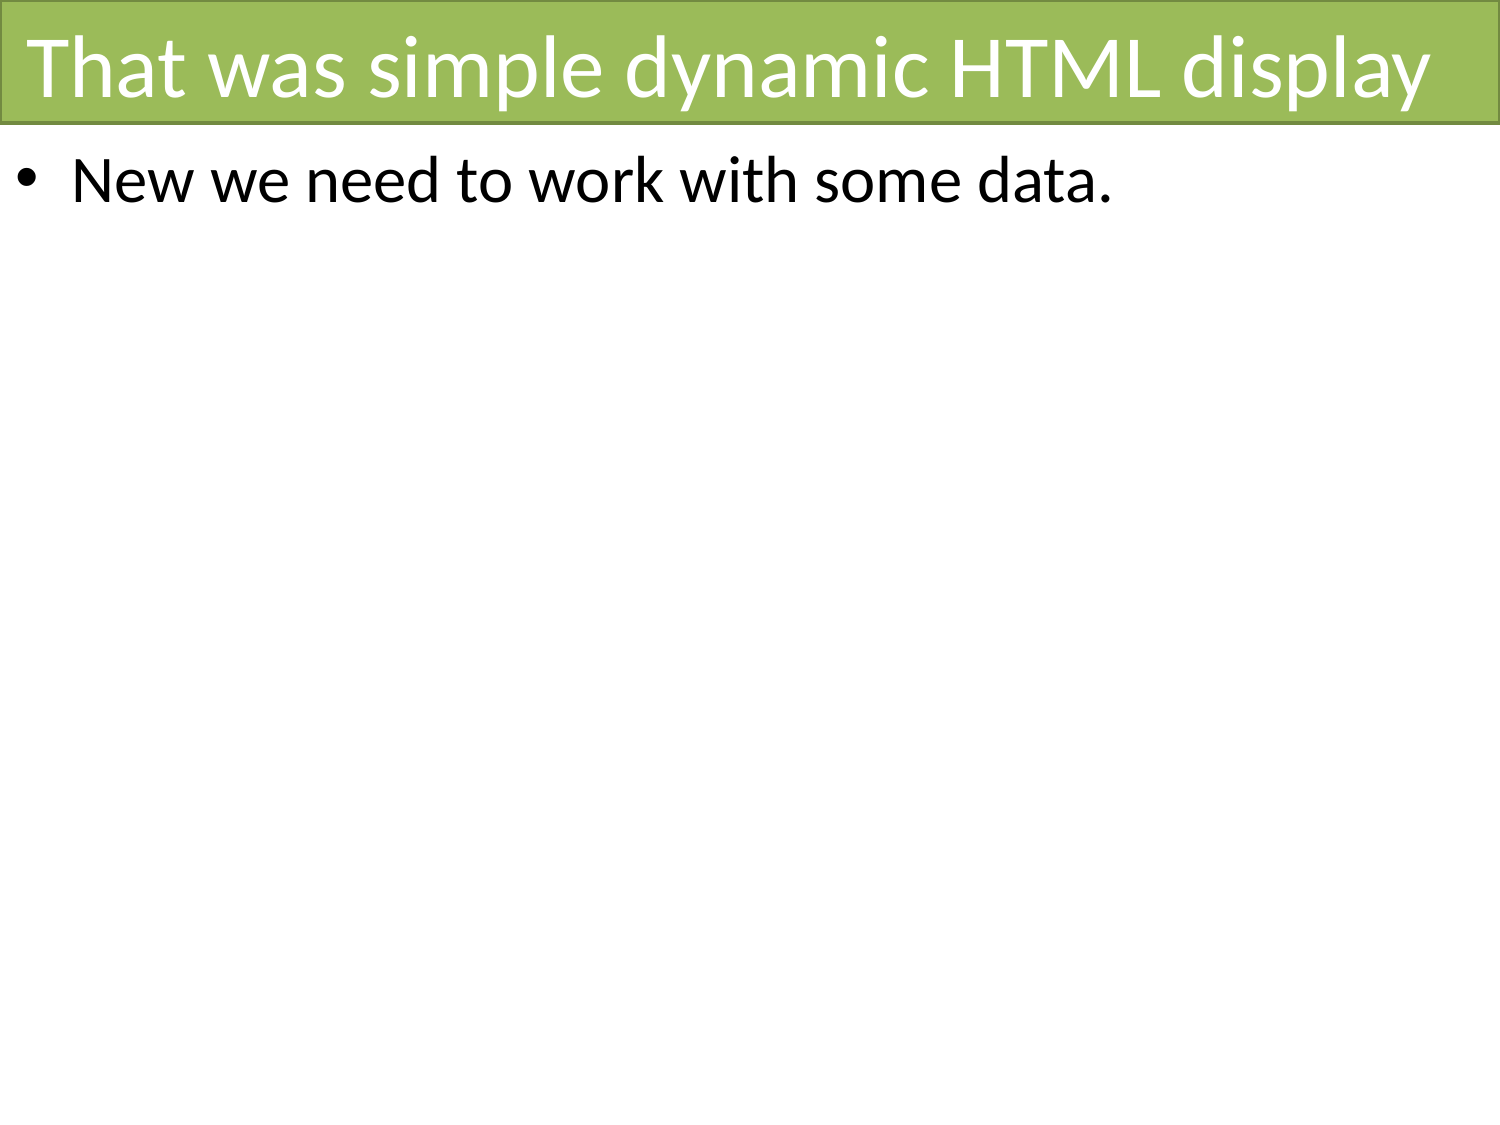

# That was simple dynamic HTML display
New we need to work with some data.